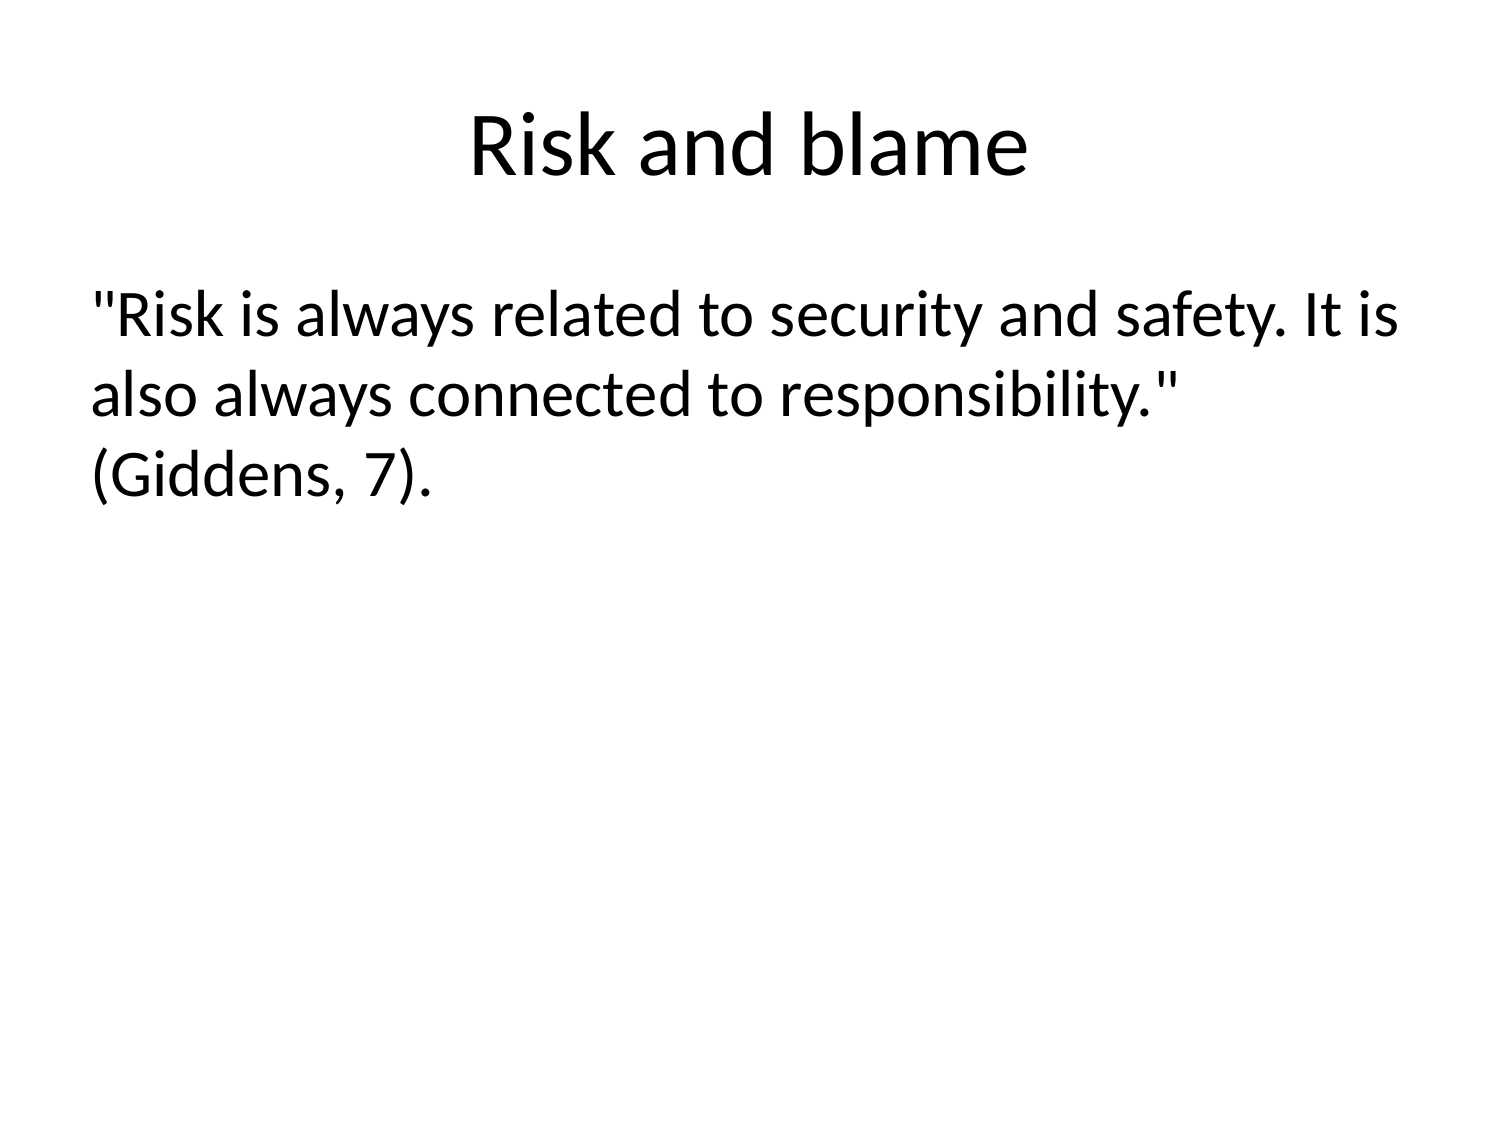

# Risk and blame
"Risk is always related to security and safety. It is also always connected to responsibility." (Giddens, 7).